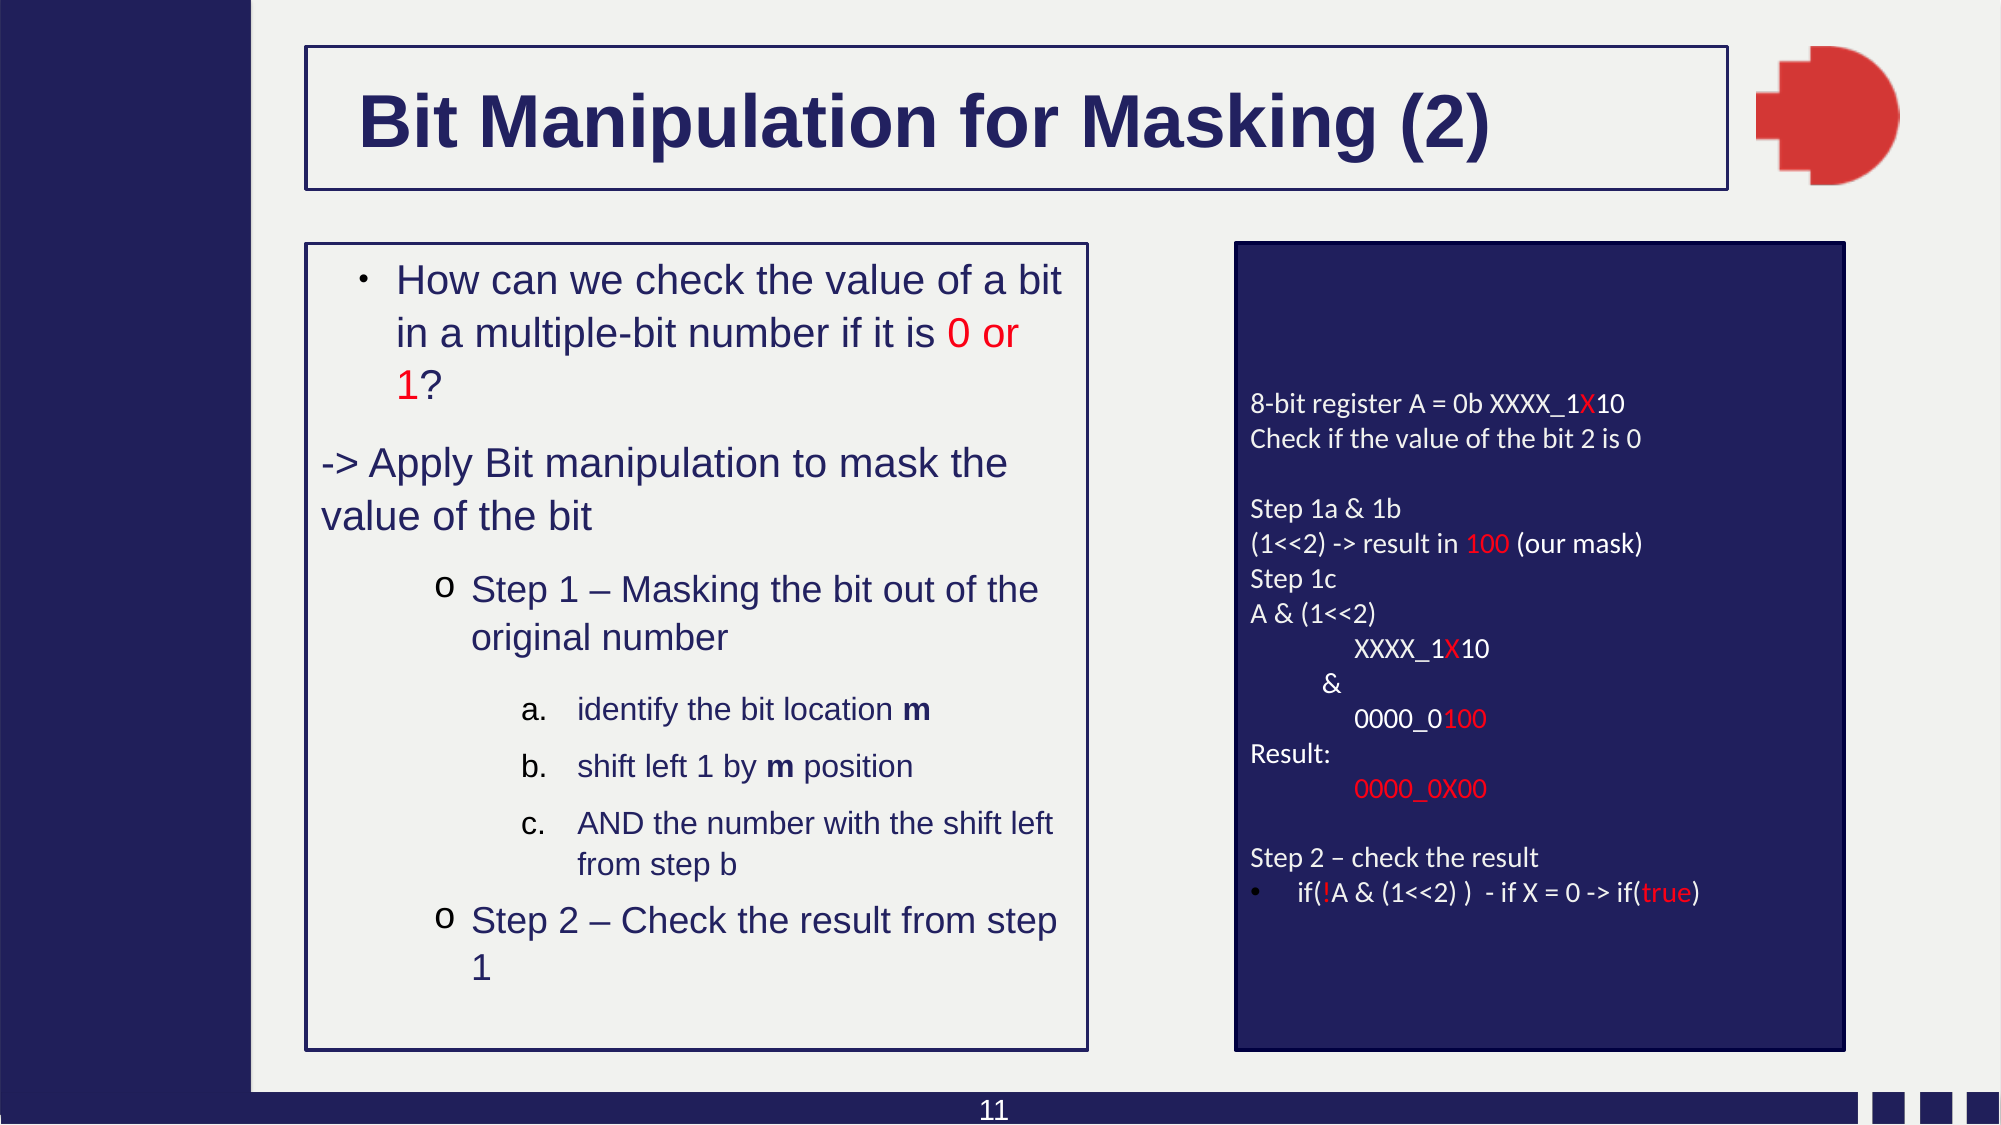

# Bit Manipulation for Masking (2)
How can we check the value of a bit in a multiple-bit number if it is 0 or 1?
-> Apply Bit manipulation to mask the value of the bit
Step 1 – Masking the bit out of the original number
identify the bit location m
shift left 1 by m position
AND the number with the shift left from step b
Step 2 – Check the result from step 1
8-bit register A = 0b XXXX_1X10
Check if the value of the bit 2 is 0

Step 1a & 1b
(1<<2) -> result in 100 (our mask)
Step 1c
A & (1<<2)
                XXXX_1X10
           &
                0000_0100
Result:
                0000_0X00

Step 2 – check the result
if(!A & (1<<2) )  - if X = 0 -> if(true)
11